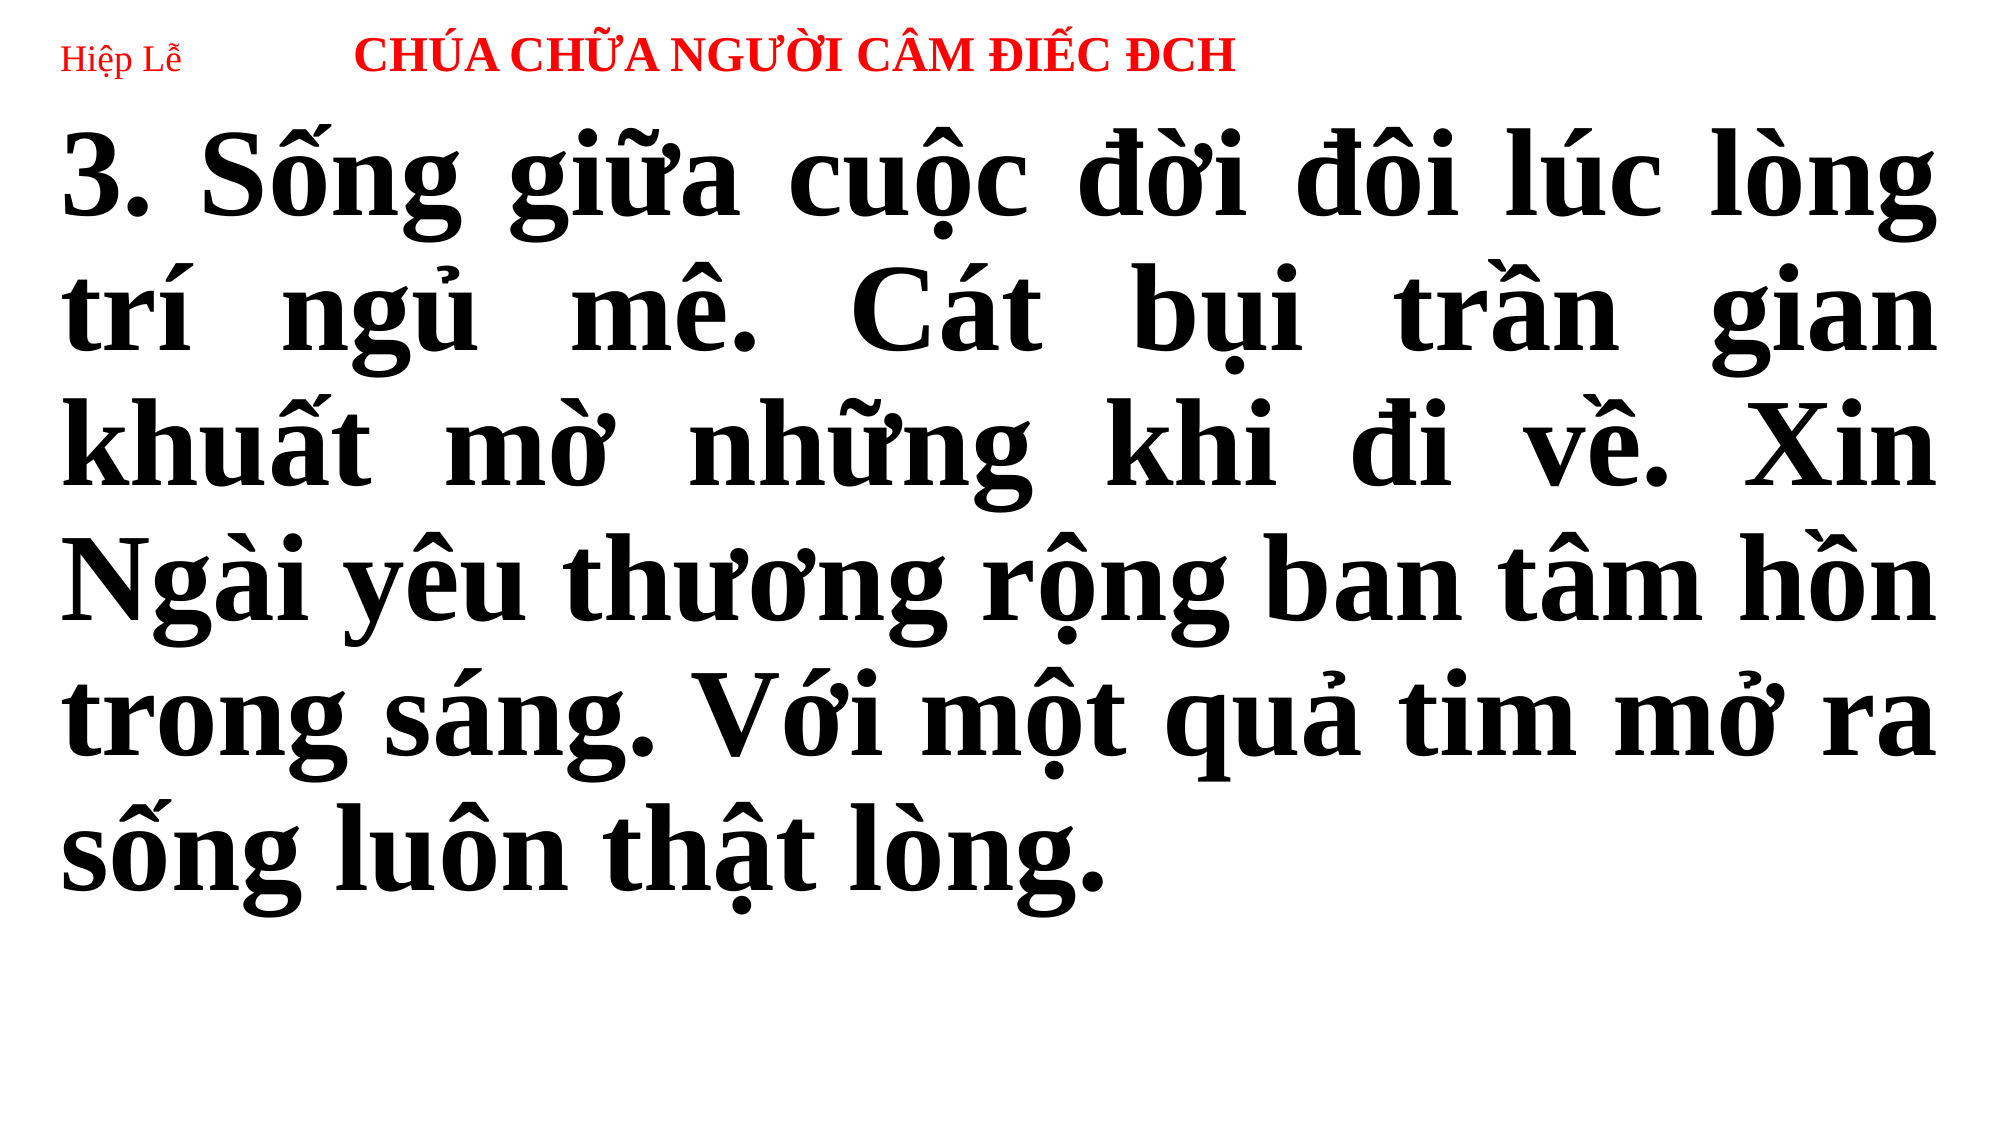

# Hiệp Lễ                  CHÚA CHỮA NGƯỜI CÂM ĐIẾC ĐCH
3. Sống giữa cuộc đời đôi lúc lòng trí ngủ mê. Cát bụi trần gian khuất mờ những khi đi về. Xin Ngài yêu thương rộng ban tâm hồn trong sáng. Với một quả tim mở ra sống luôn thật lòng.